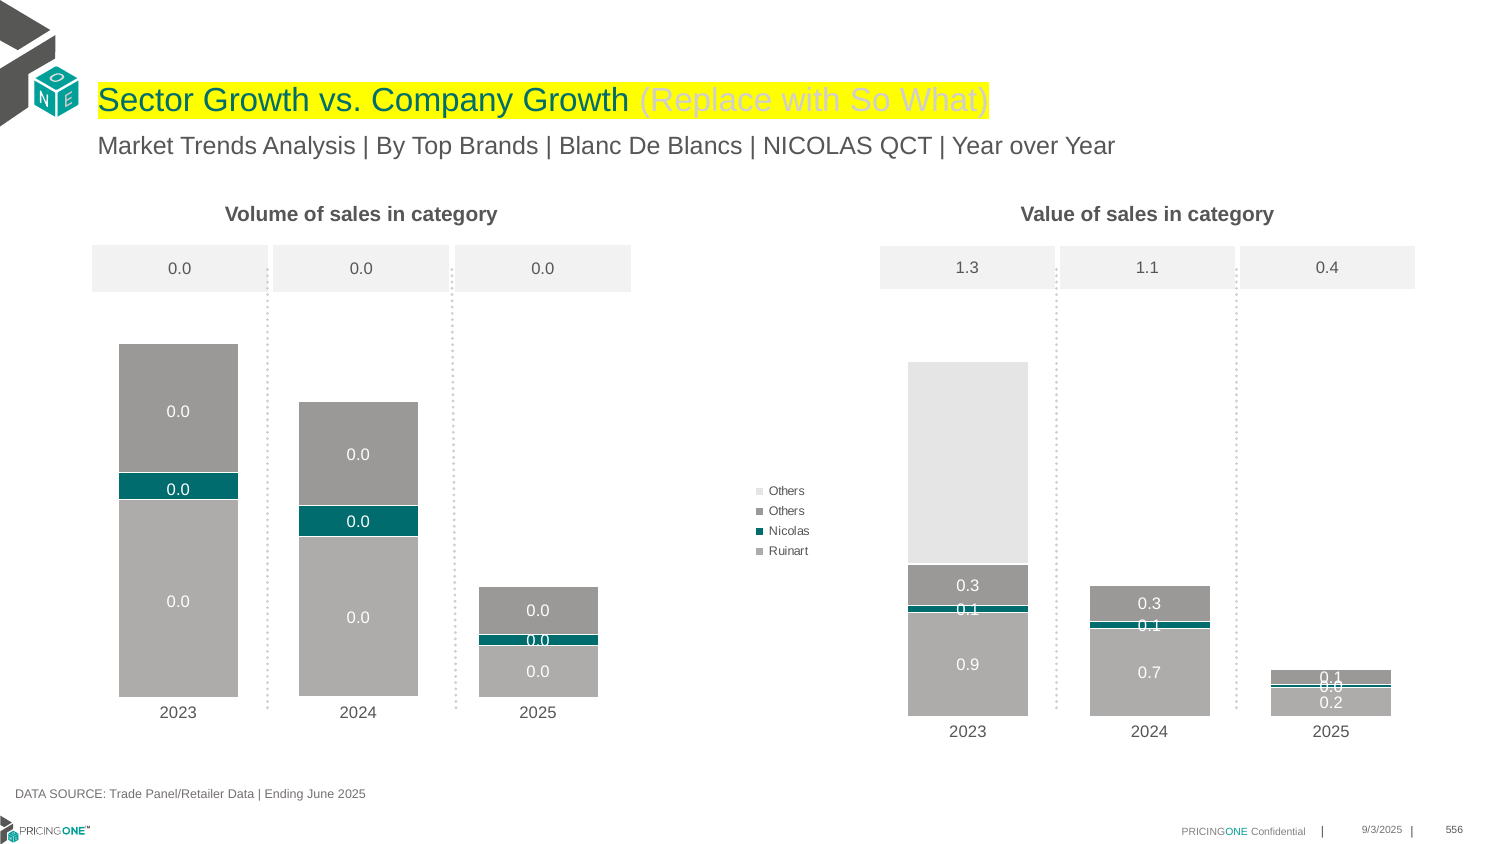

# Sector Growth vs. Company Growth (Replace with So What)
Market Trends Analysis | By Top Brands | Blanc De Blancs | NICOLAS QCT | Year over Year
| Value of sales in category |  |  |
| --- | --- | --- |
| 1.3 | 1.1 | 0.4 |
| Volume of sales in category |  |  |
| --- | --- | --- |
| 0.0 | 0.0 | 0.0 |

### Chart

| Category | Ruinart | Nicolas | Others | Others |
|---|---|---|---|---|
| 2023 | 0.866688 | 0.055335 | 0.348385 | 1.697000000160187 |
| 2024 | 0.72838 | 0.058802 | 0.303085 | 0.0 |
| 2025 | 0.238487 | 0.02141 | 0.130477 | 0.0 |

### Chart

| Category | Ruinart | Nicolas | Others | Others |
|---|---|---|---|---|
| 2023 | 0.006924 | 0.000928 | 0.004546 | 0.0 |
| 2024 | 0.005608 | 0.001093 | 0.003637 | -1.455191522836685e-11 |
| 2025 | 0.001815 | 0.000388 | 0.001661 | 0.0 |
DATA SOURCE: Trade Panel/Retailer Data | Ending June 2025

9/3/2025
556